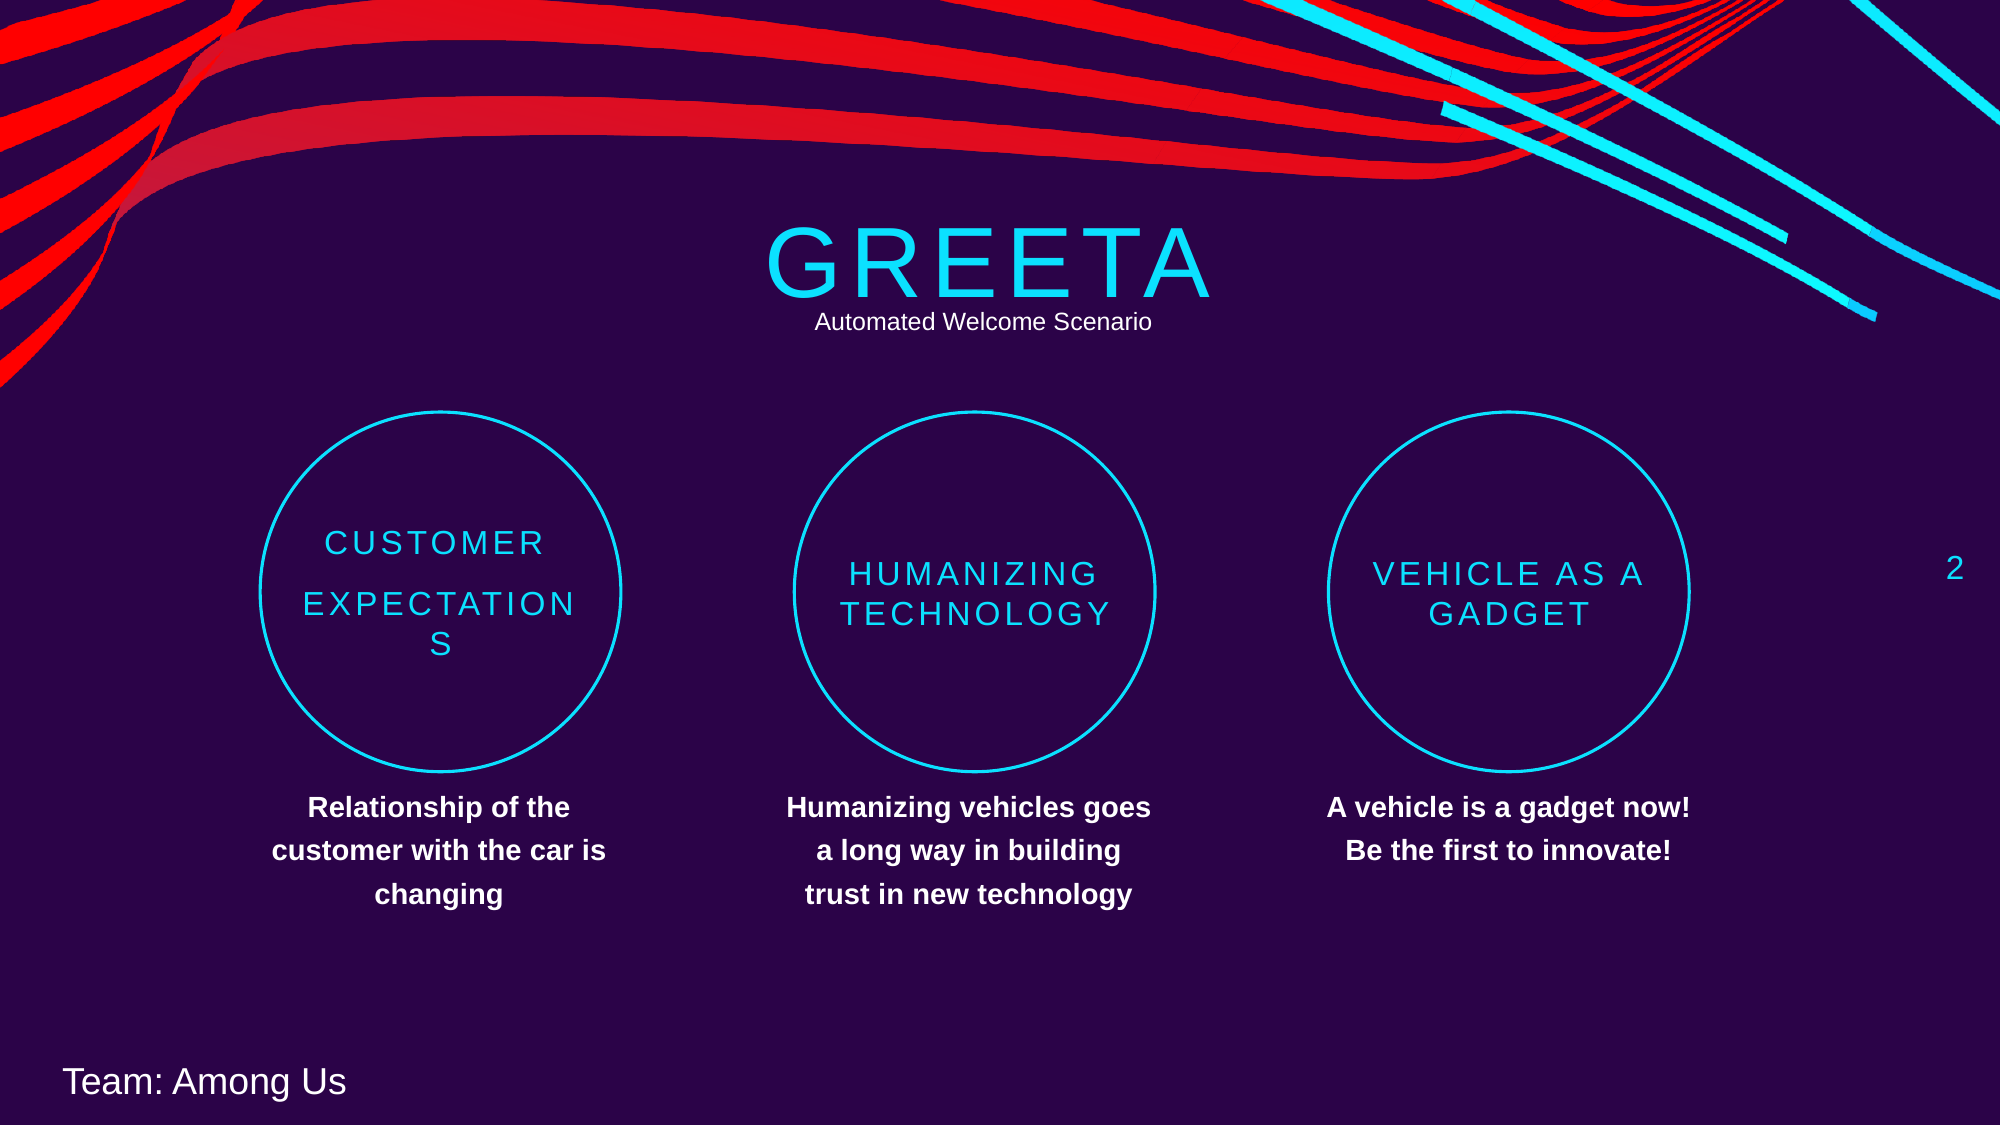

Greeta
Automated Welcome Scenario

Customer
Expectations
Humanizing Technology
Vehicle As a gadget
2
Relationship of the customer with the car is changing
A vehicle is a gadget now!
Be the first to innovate!
Humanizing vehicles goes a long way in building trust in new technology
Team: Among Us